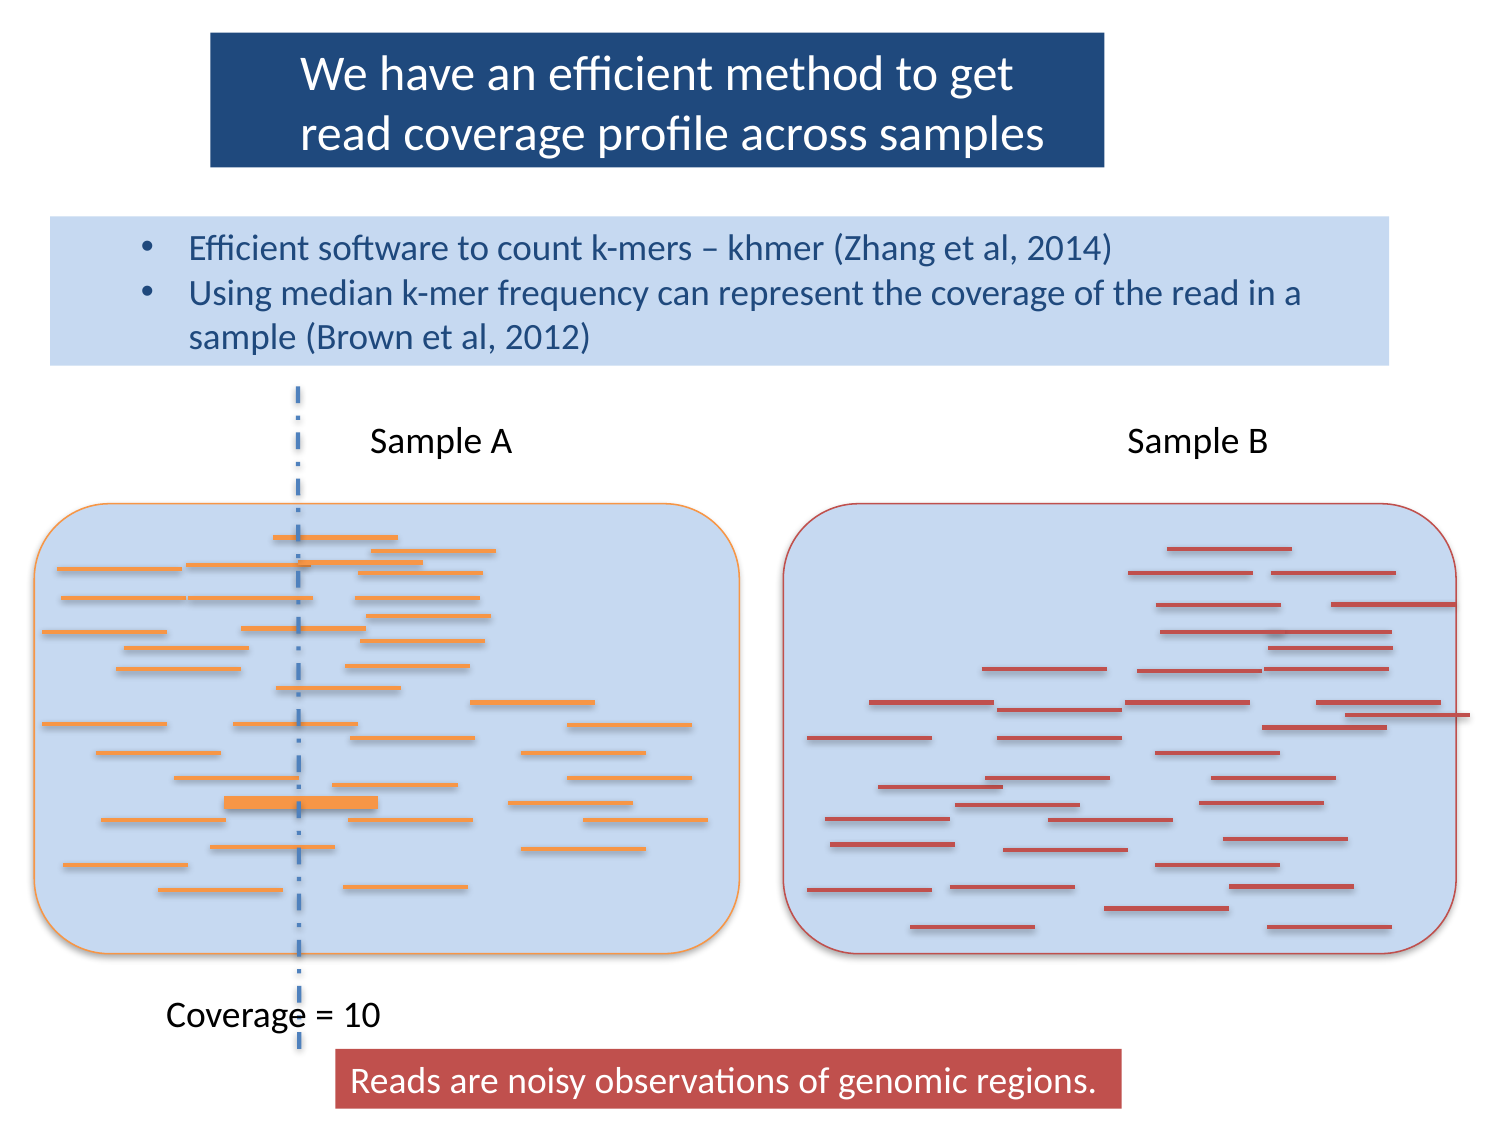

We have an efficient method to get read coverage profile across samples
Efficient software to count k-mers – khmer (Zhang et al, 2014)
Using median k-mer frequency can represent the coverage of the read in a sample (Brown et al, 2012)
Sample A
Sample B

Coverage = 10
Reads are noisy observations of genomic regions.